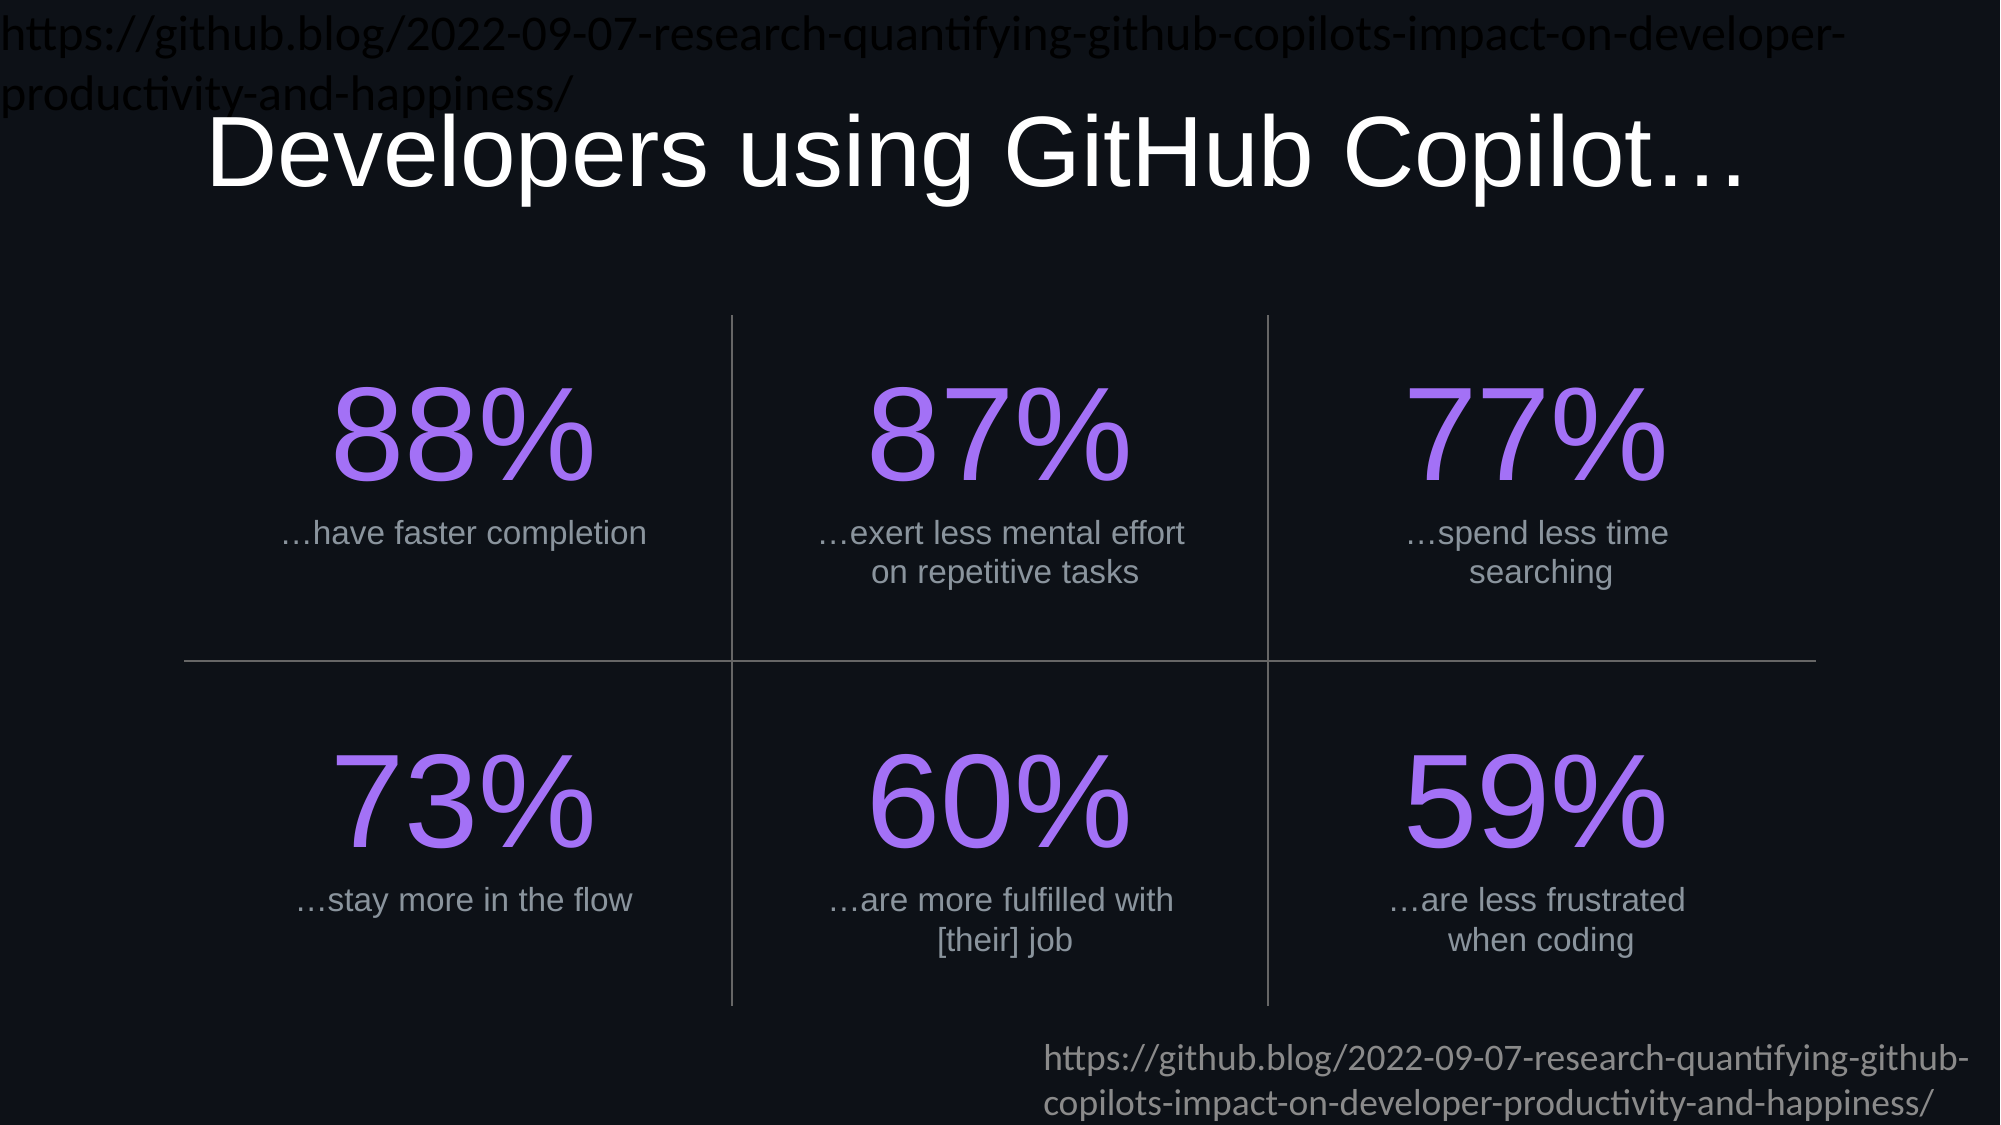

https://github.blog/2022-09-07-research-quantifying-github-copilots-impact-on-developer-productivity-and-happiness/
# Developers using GitHub Copilot…

88%
…have faster completion
77%
…spend less time  searching
87%
…exert less mental effort  on repetitive tasks
60%
…are more fulfilled with  [their] job
59%
…are less frustrated  when coding
73%
…stay more in the flow
https://github.blog/2022-09-07-research-quantifying-github-copilots-impact-on-developer-productivity-and-happiness/